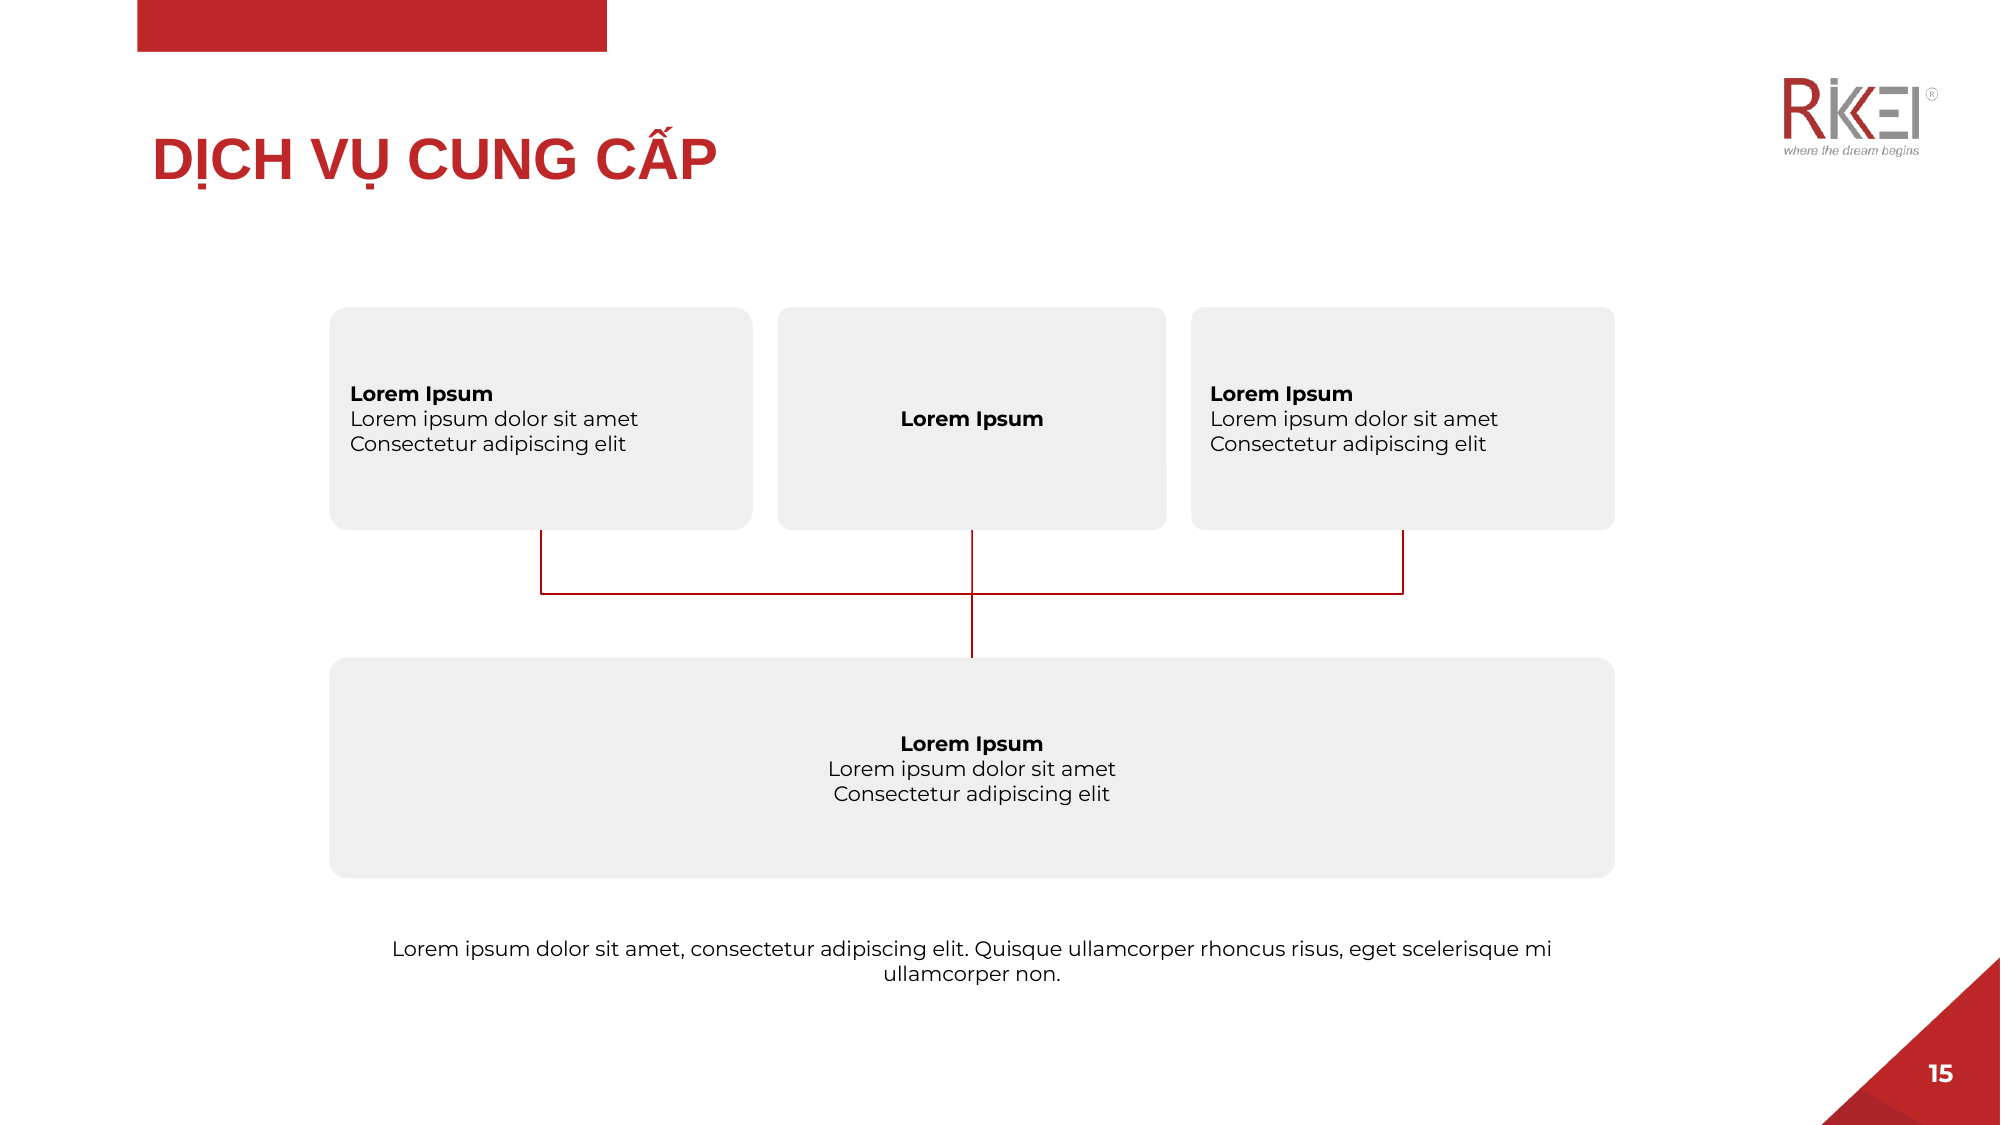

# DỊCH VỤ CUNG CẤP
Lorem Ipsum
Lorem ipsum dolor sit amet
Consectetur adipiscing elit
Lorem Ipsum
Lorem Ipsum
Lorem ipsum dolor sit amet
Consectetur adipiscing elit
Lorem Ipsum
Lorem ipsum dolor sit amet
Consectetur adipiscing elit
Lorem ipsum dolor sit amet, consectetur adipiscing elit. Quisque ullamcorper rhoncus risus, eget scelerisque mi ullamcorper non.